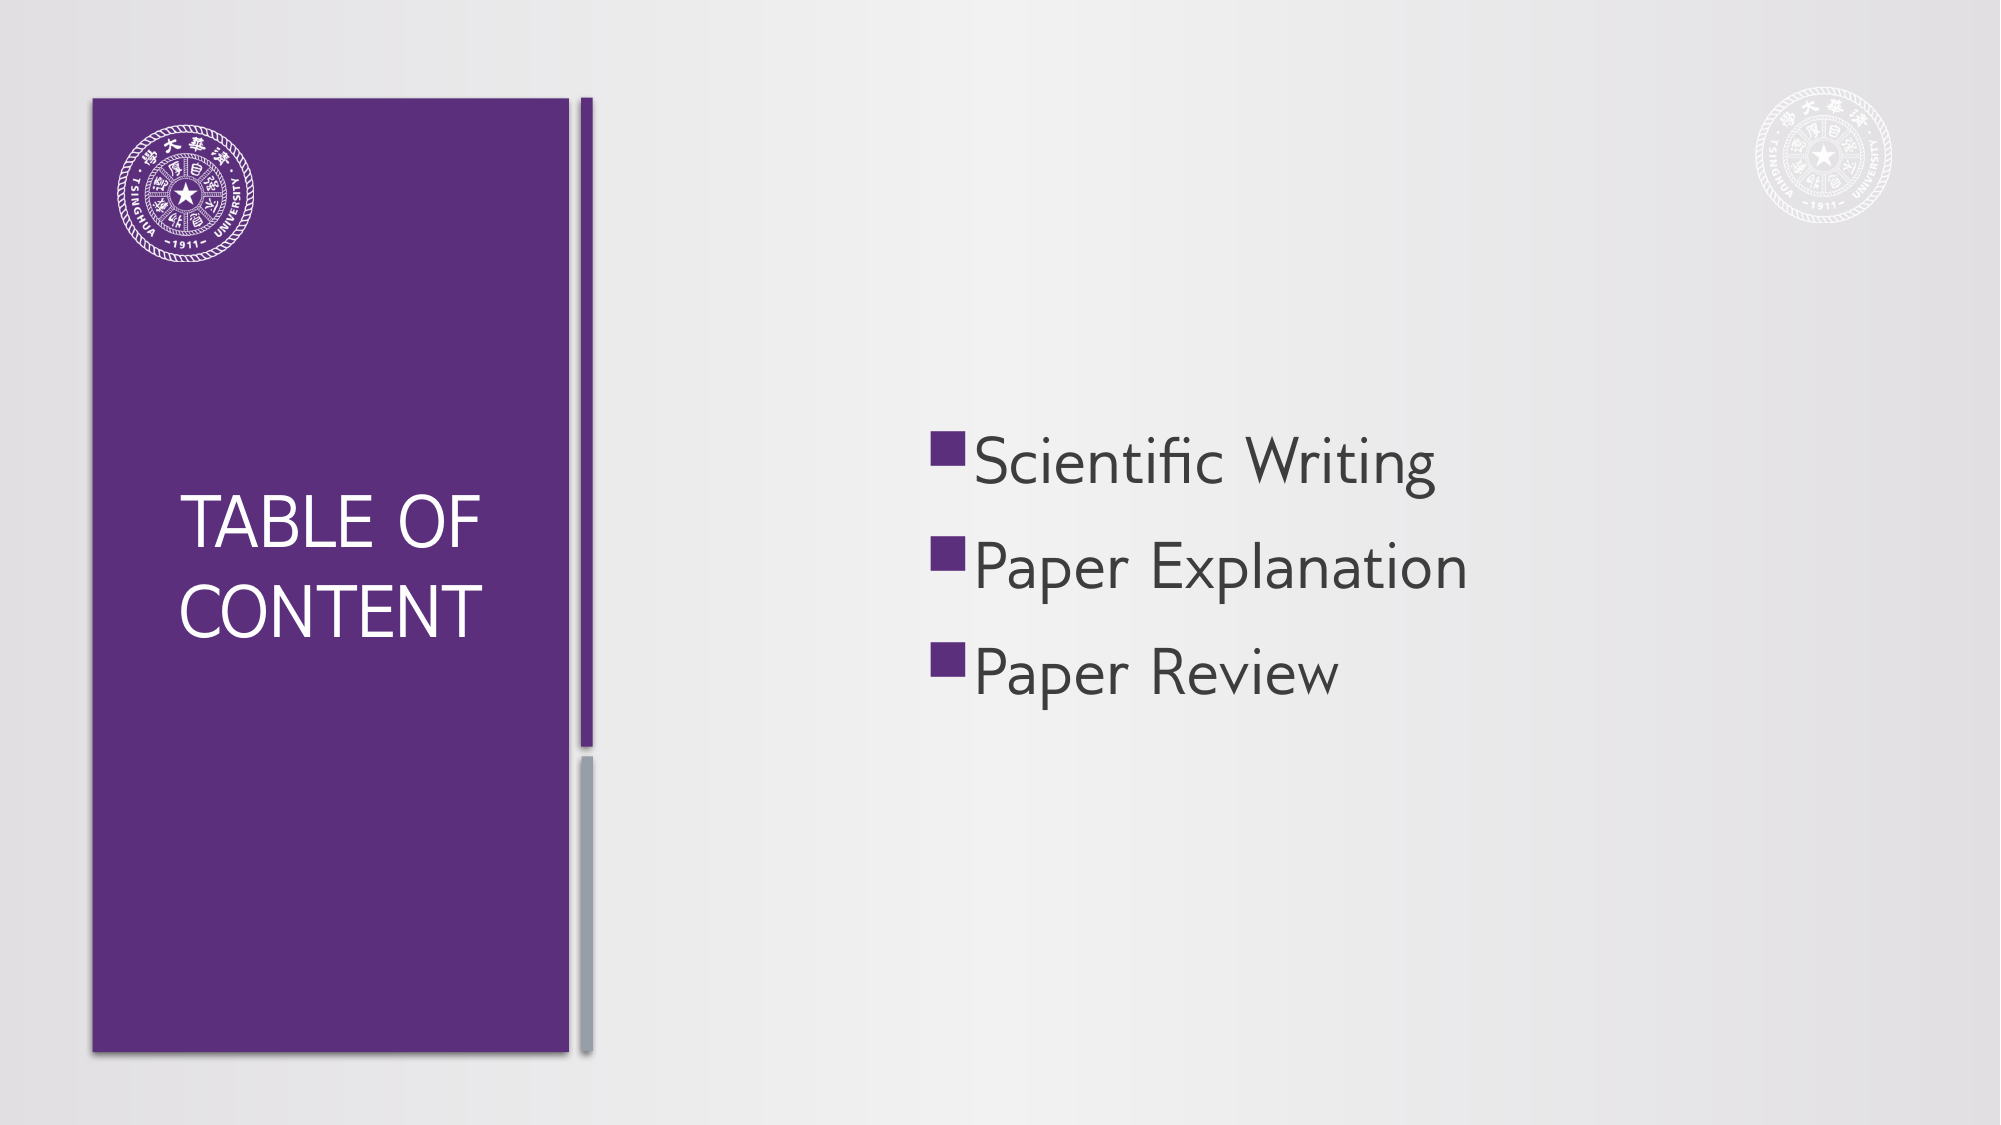

Scientific Writing
Paper Explanation
Paper Review
# TABLE OF CONTENT